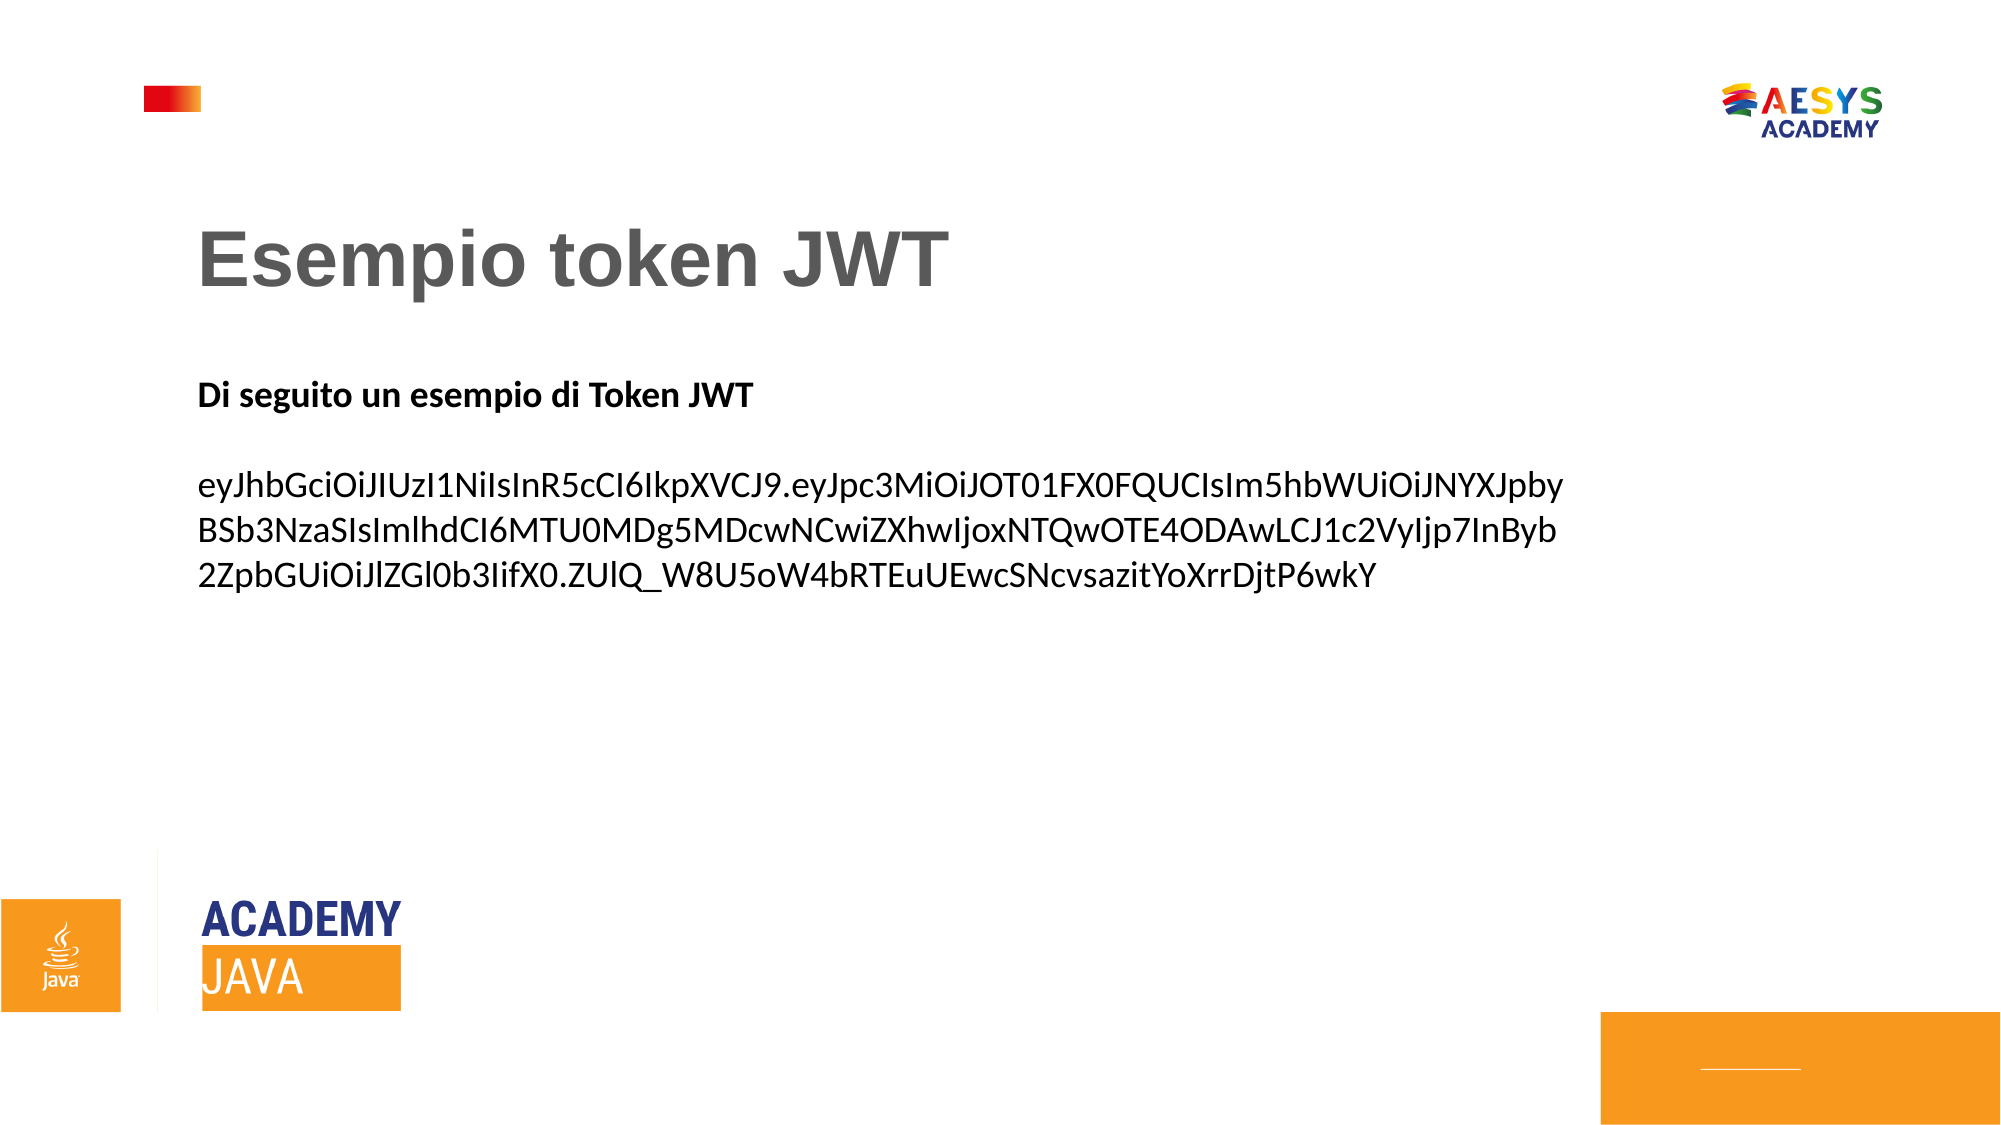

Esempio token JWT
Di seguito un esempio di Token JWT

eyJhbGciOiJIUzI1NiIsInR5cCI6IkpXVCJ9.eyJpc3MiOiJOT01FX0FQUCIsIm5hbWUiOiJNYXJpbyBSb3NzaSIsImlhdCI6MTU0MDg5MDcwNCwiZXhwIjoxNTQwOTE4ODAwLCJ1c2VyIjp7InByb2ZpbGUiOiJlZGl0b3IifX0.ZUlQ_W8U5oW4bRTEuUEwcSNcvsazitYoXrrDjtP6wkY